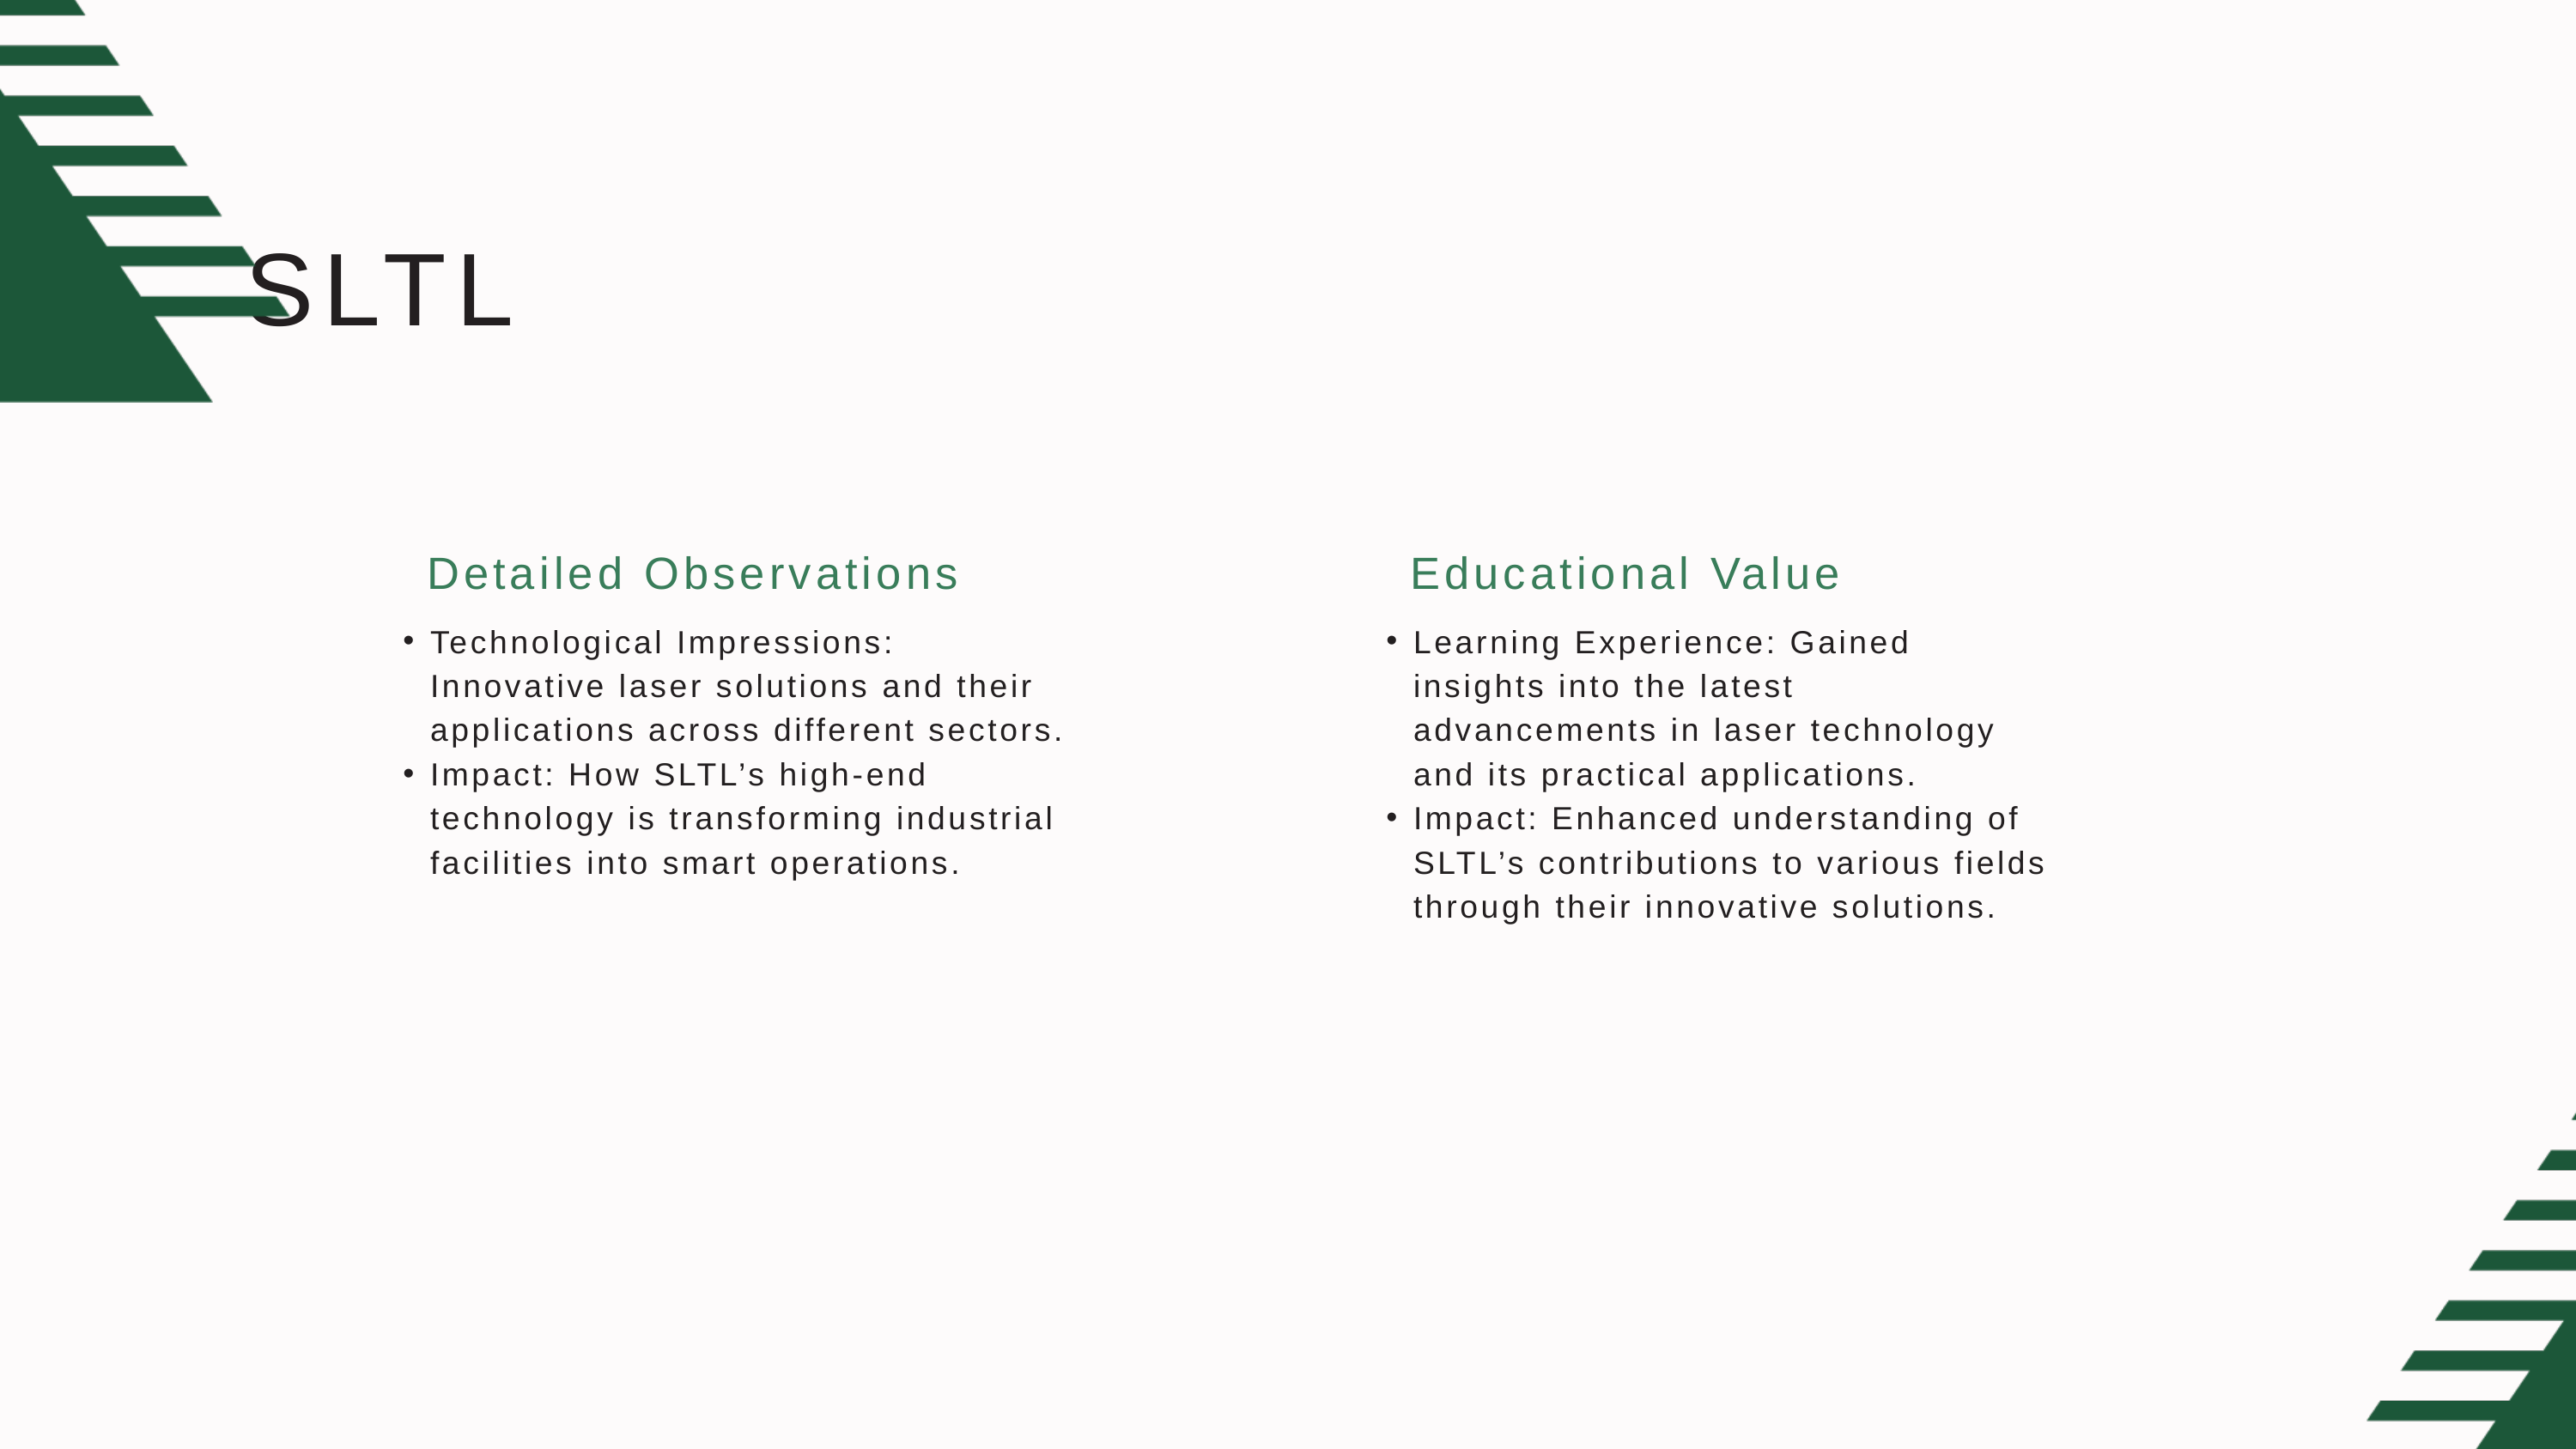

SLTL
Detailed Observations
Educational Value
Technological Impressions: Innovative laser solutions and their applications across different sectors.
Impact: How SLTL’s high-end technology is transforming industrial facilities into smart operations.
Learning Experience: Gained insights into the latest advancements in laser technology and its practical applications.
Impact: Enhanced understanding of SLTL’s contributions to various fields through their innovative solutions.